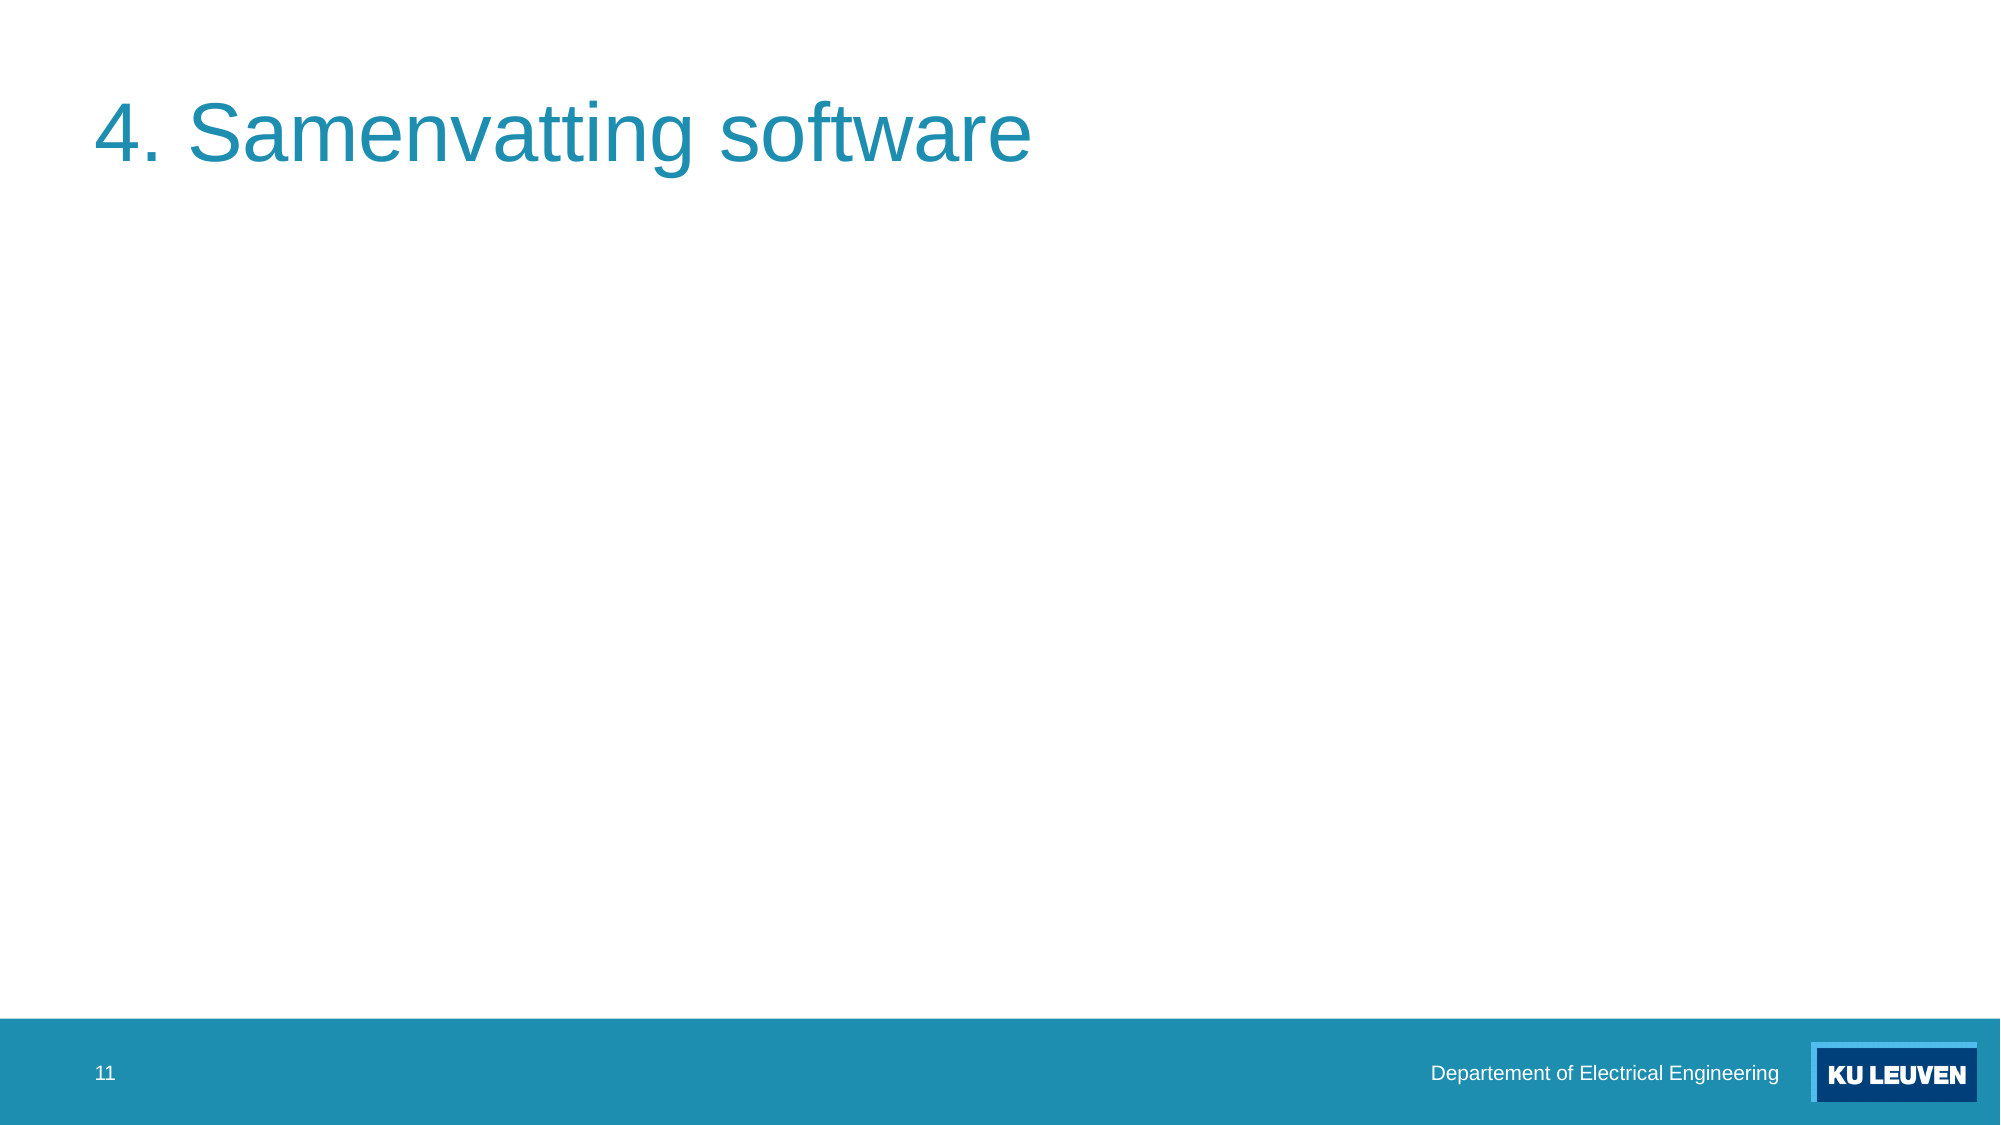

# 4. Samenvatting software
11
Departement of Electrical Engineering